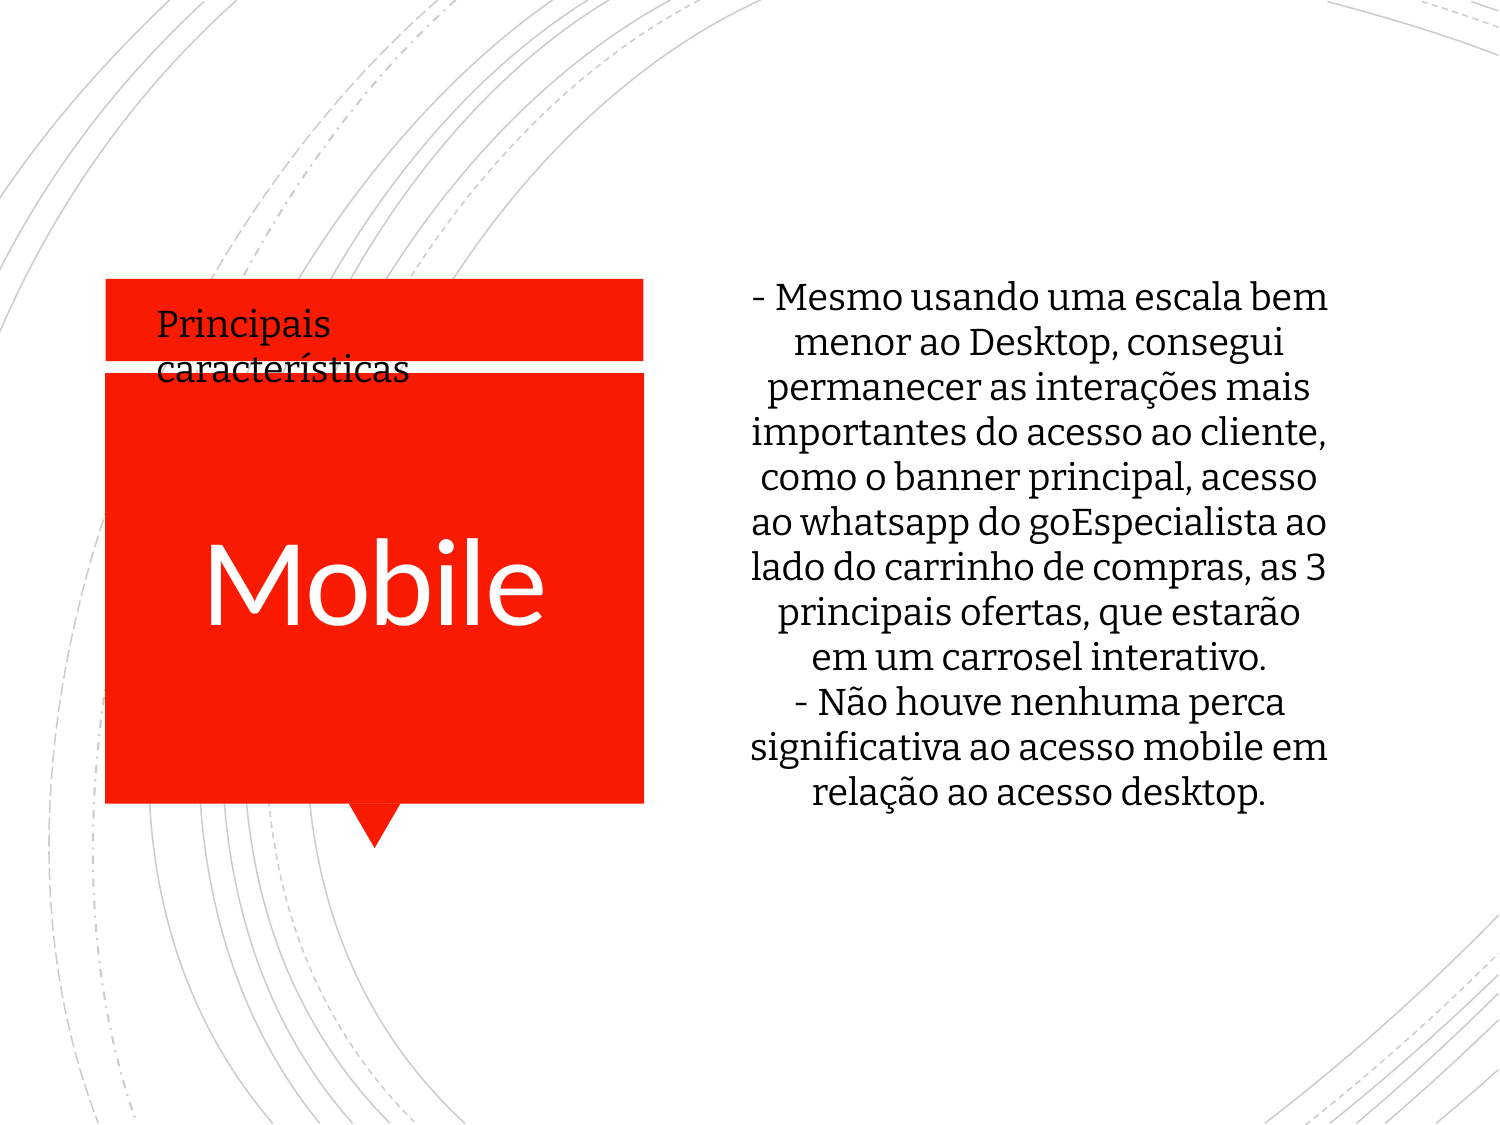

- Mesmo usando uma escala bem menor ao Desktop, consegui permanecer as interações mais importantes do acesso ao cliente, como o banner principal, acesso ao whatsapp do goEspecialista ao lado do carrinho de compras, as 3 principais ofertas, que estarão em um carrosel interativo.
- Não houve nenhuma perca significativa ao acesso mobile em relação ao acesso desktop.
Principais características
# Mobile